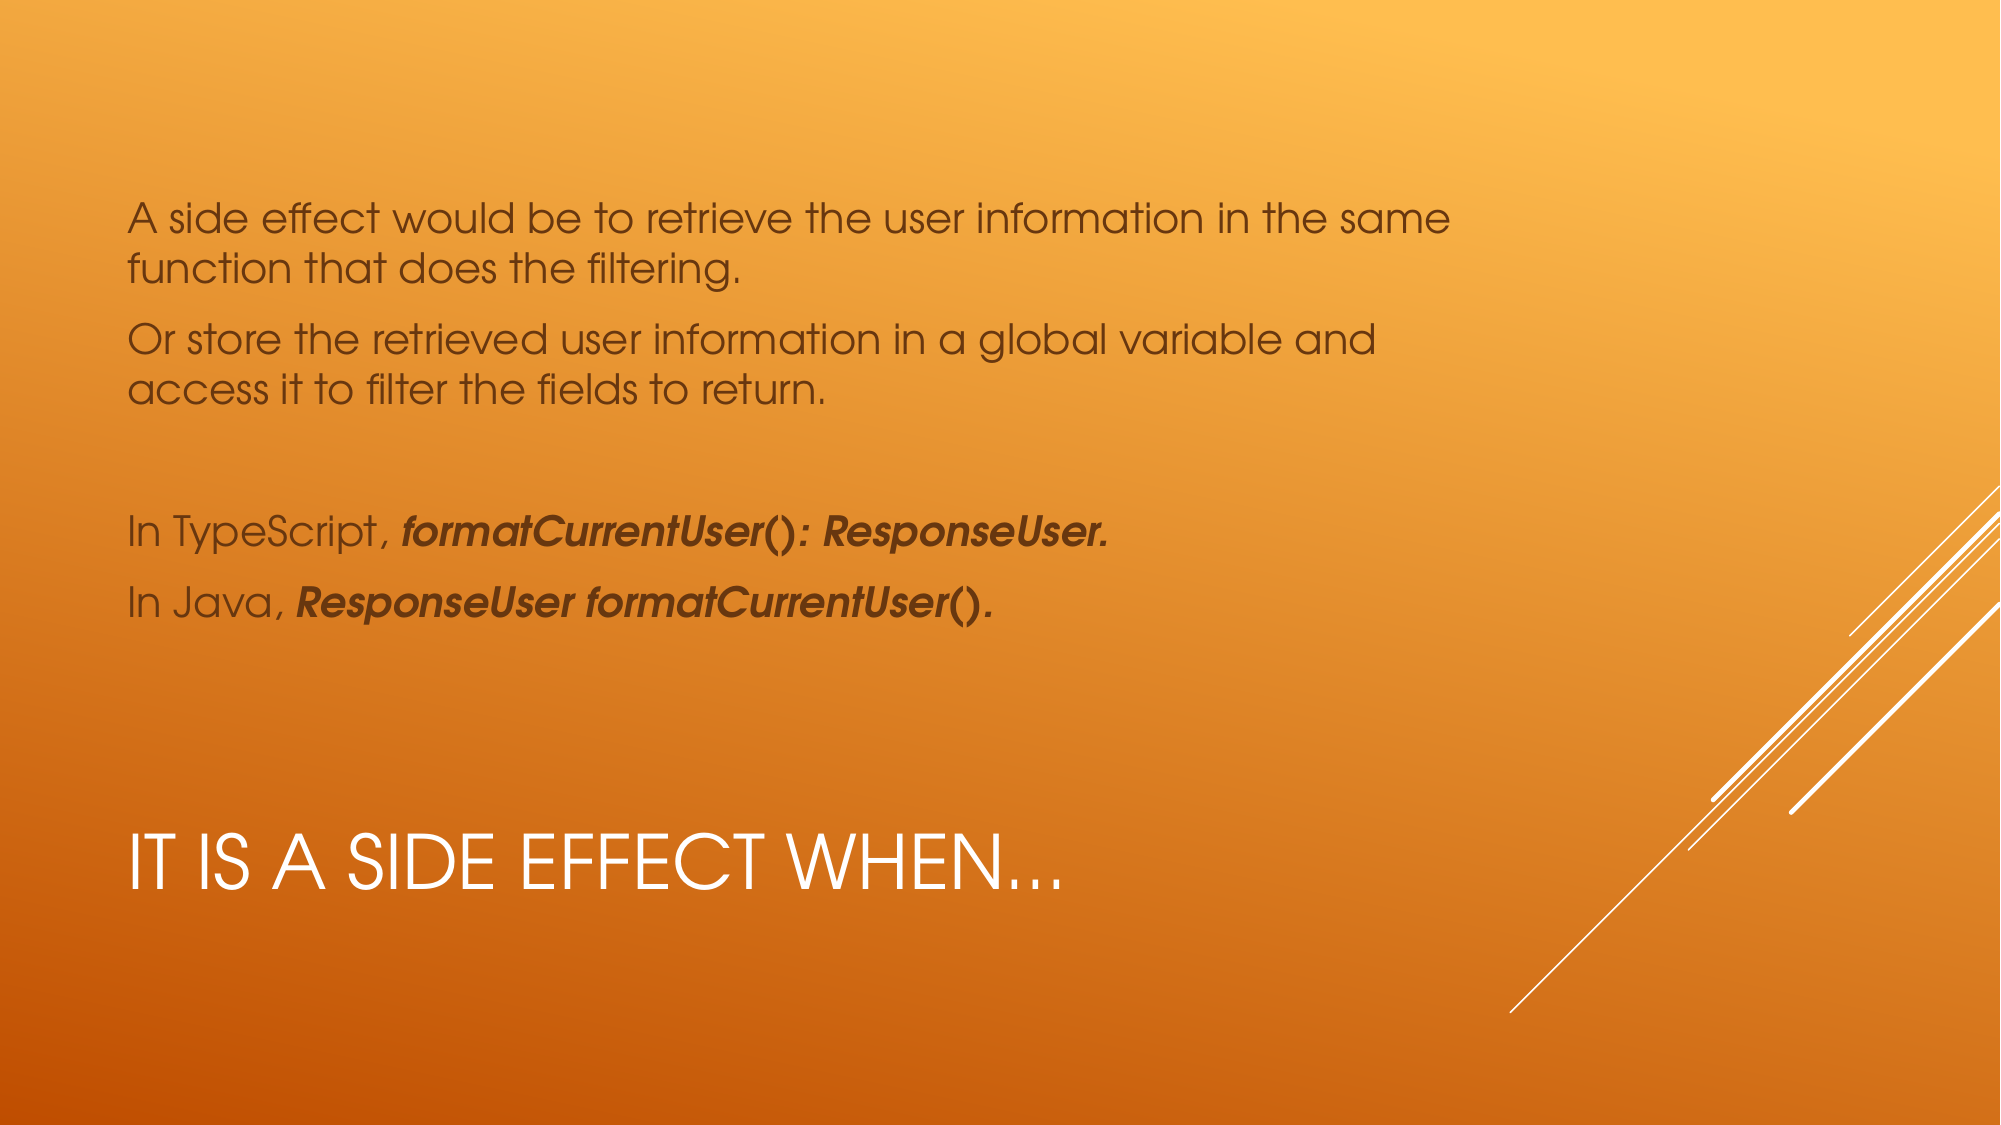

A side effect would be to retrieve the user information in the same function that does the filtering.
Or store the retrieved user information in a global variable and access it to filter the fields to return.

In TypeScript, formatCurrentUser(): ResponseUser.
In Java, ResponseUser formatCurrentUser().
# It is a side effect when...